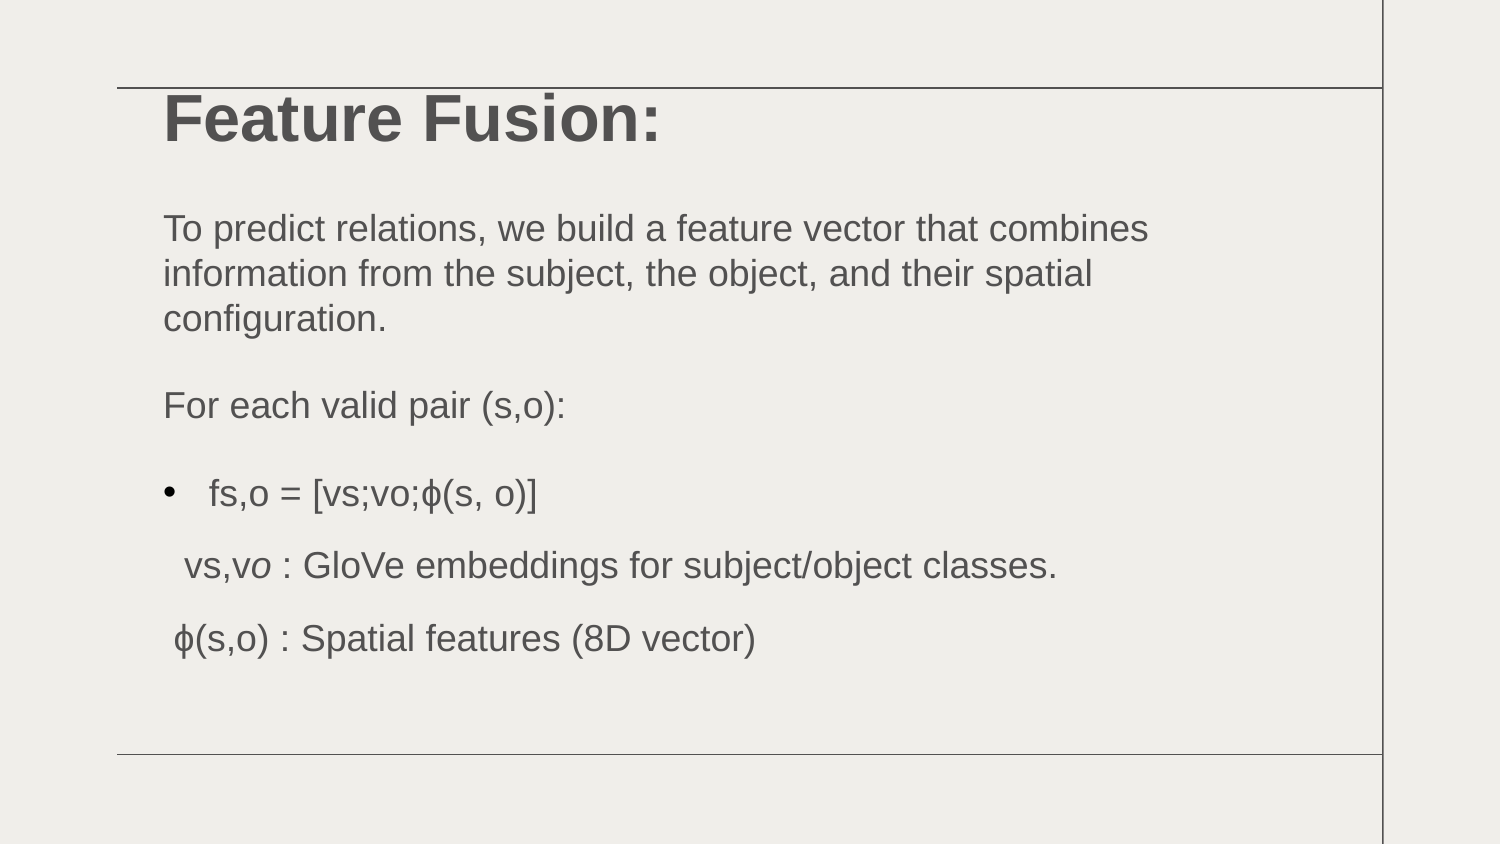

Feature Fusion:
To predict relations, we build a feature vector that combines information from the subject, the object, and their spatial configuration.
For each valid pair (s,o):
 fs,o = [vs;vo;ϕ(s, o)]
  vs,vo​ : GloVe embeddings for subject/object classes.
 ϕ(s,o) : Spatial features (8D vector)